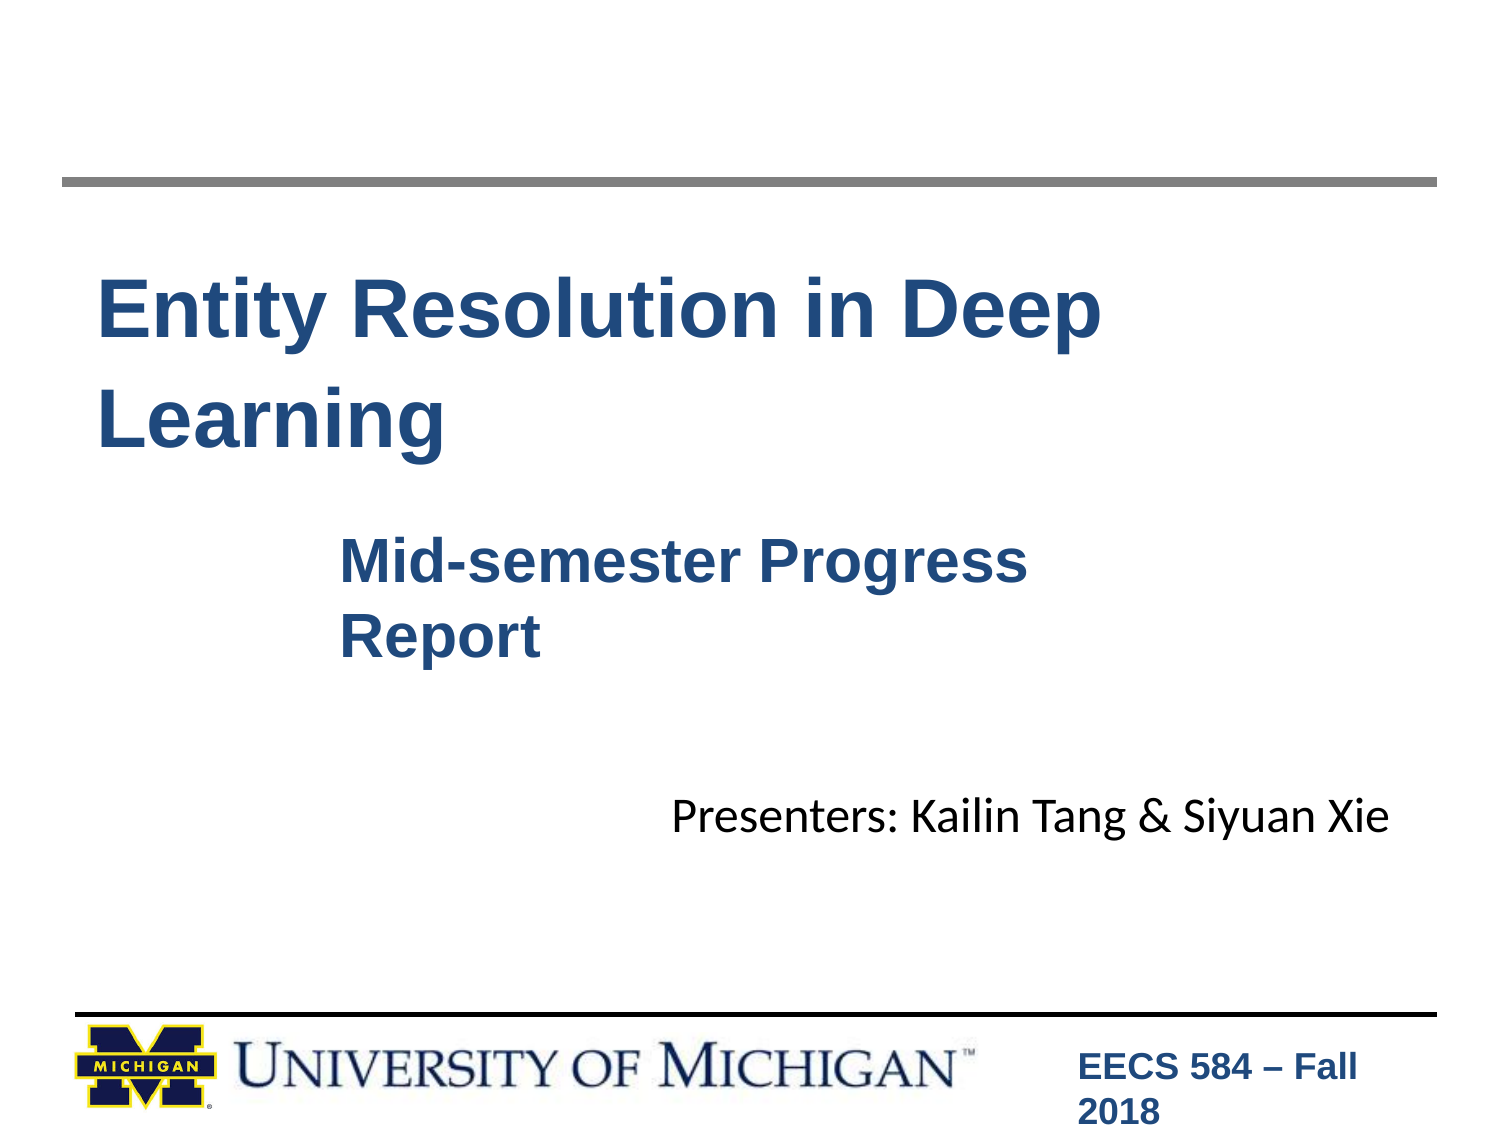

# Entity Resolution in Deep Learning
Mid-semester Progress Report
Presenters: Kailin Tang & Siyuan Xie